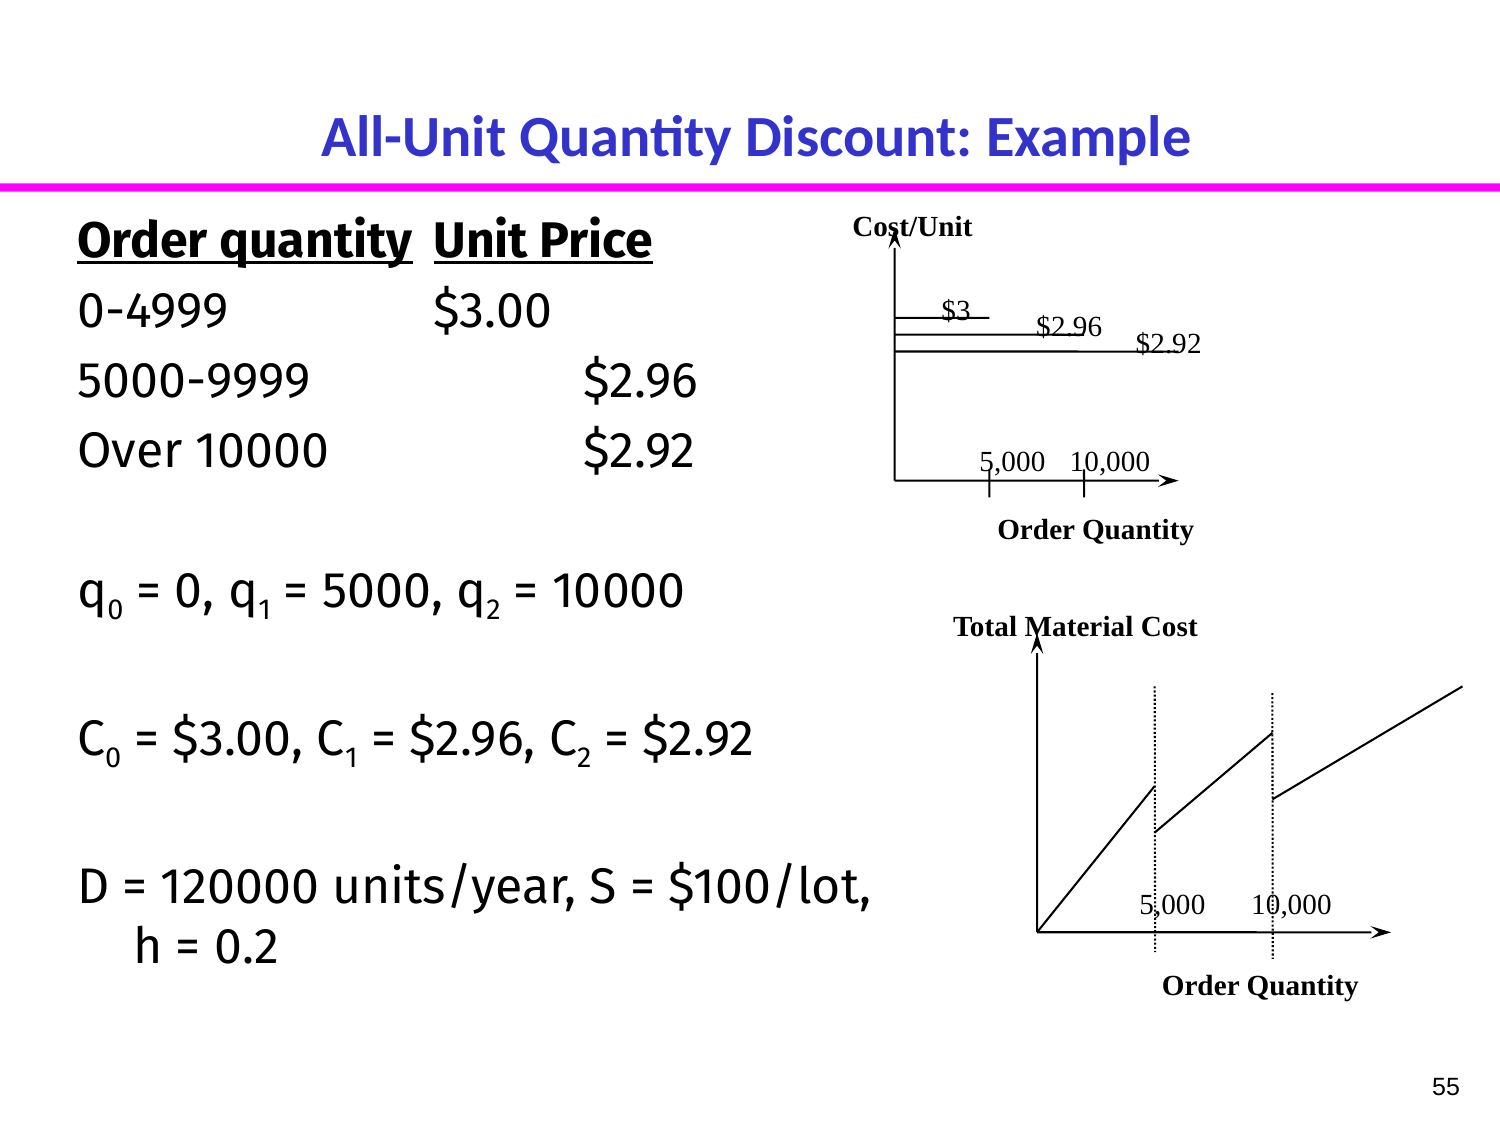

# All-Unit Quantity Discount: Example
Order quantity	Unit Price
0-4999		$3.00
5000-9999		$2.96
Over 10000		$2.92

q0 = 0, q1 = 5000, q2 = 10000

C0 = $3.00, C1 = $2.96, C2 = $2.92

D = 120000 units/year, S = $100/lot, h = 0.2
Cost/Unit

$3
$2.96
$2.92

5,000
10,000

Order Quantity
Total Material Cost

10,000
5,000

Order Quantity
55